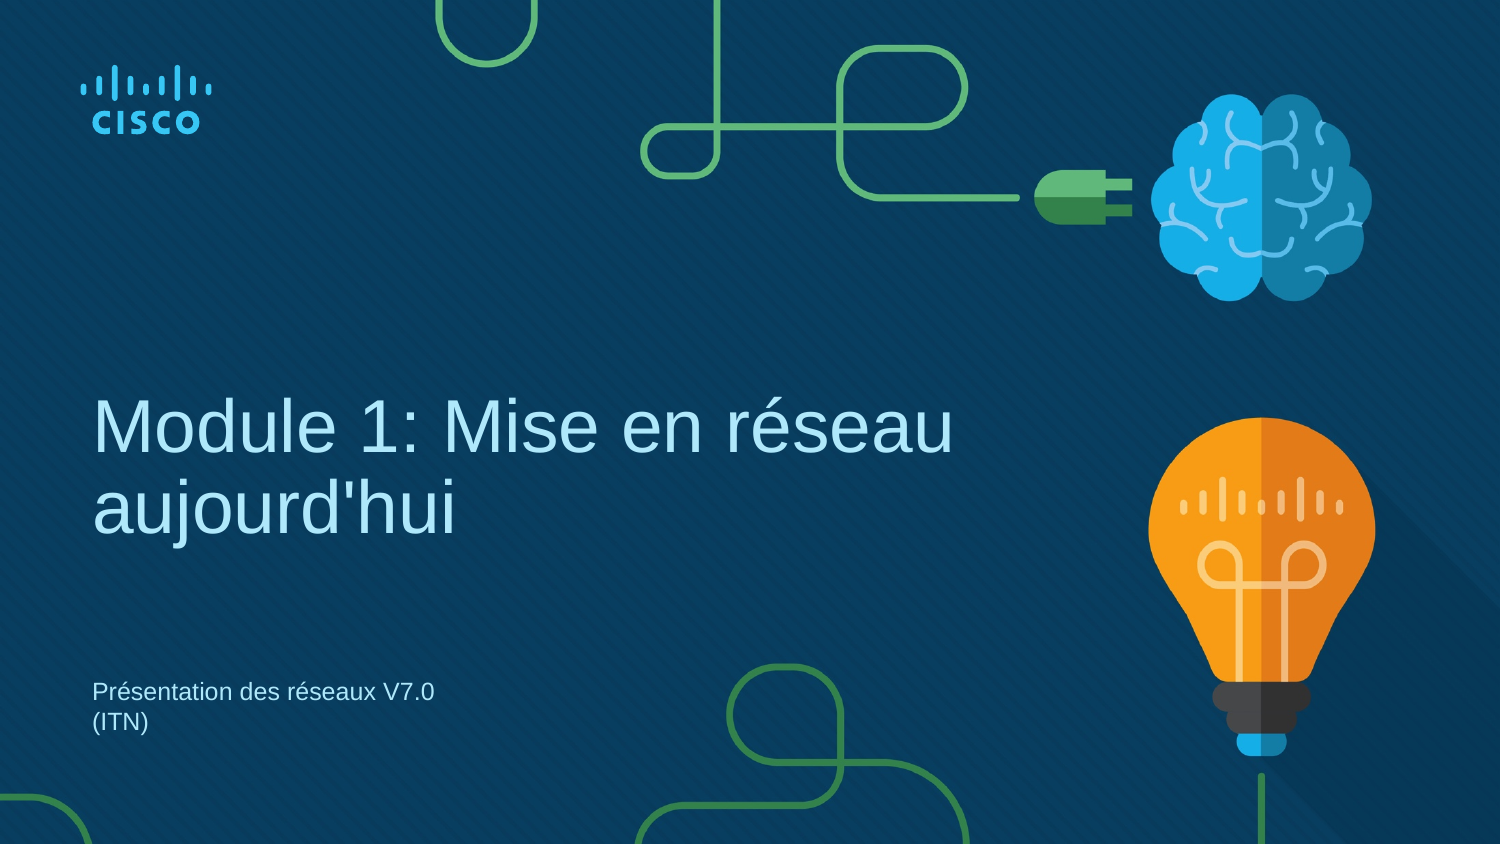

# Module 1: Mise en réseau aujourd'hui
Présentation des réseaux V7.0 (ITN)